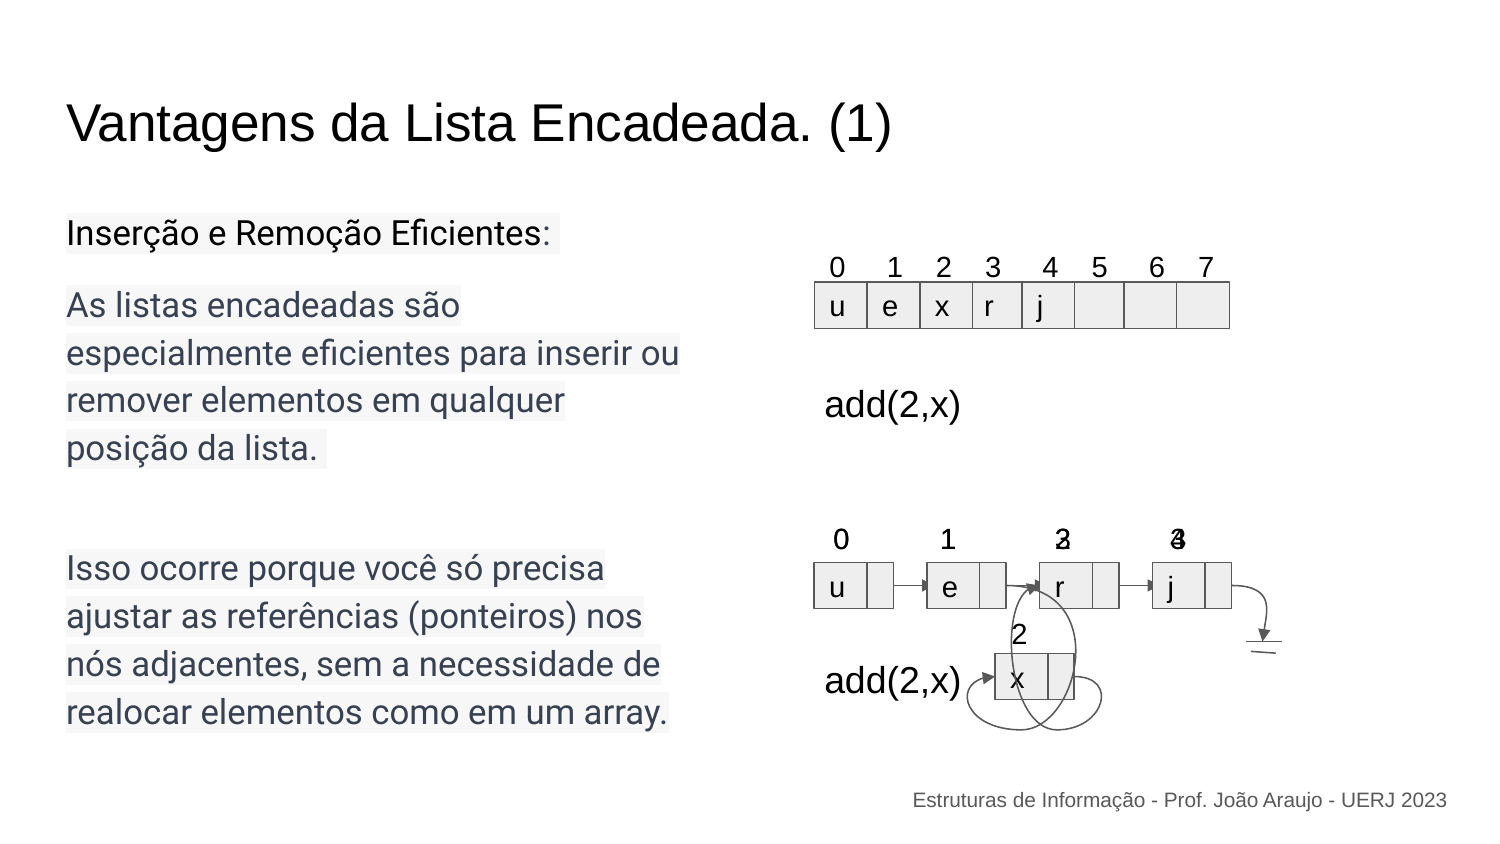

# Vantagens da Lista Encadeada. (1)
Inserção e Remoção Eficientes:
As listas encadeadas são especialmente eficientes para inserir ou remover elementos em qualquer posição da lista.
Isso ocorre porque você só precisa ajustar as referências (ponteiros) nos nós adjacentes, sem a necessidade de realocar elementos como em um array.

0     1    2    3     4    5     6    7
u
e
r
x
j
r

j

add(2,x)
0           1            3            4
0           1            2            3
u

e

r

j

2
add(2,x)
x